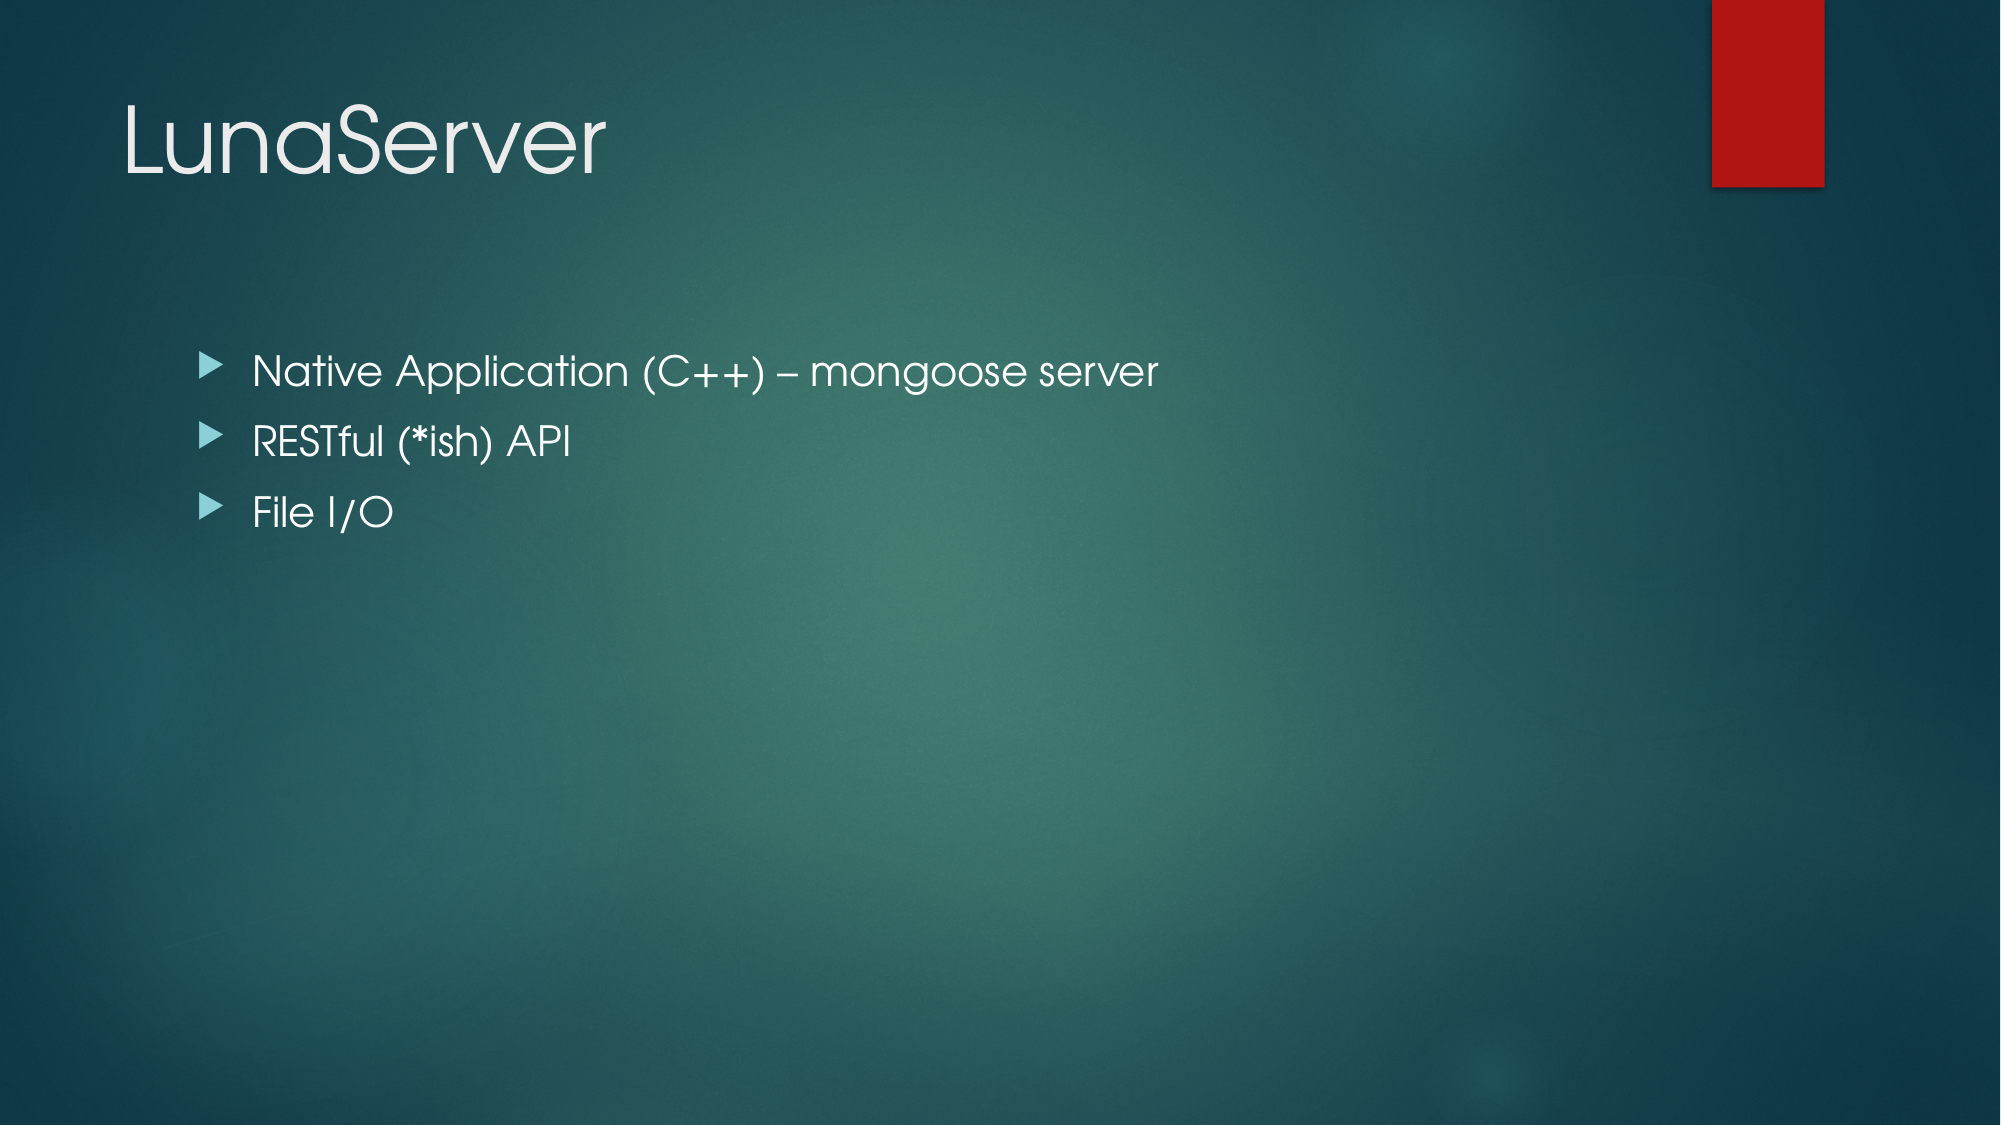

# LunaServer
Native Application (C++) – mongoose server
RESTful (*ish) API
File I/O